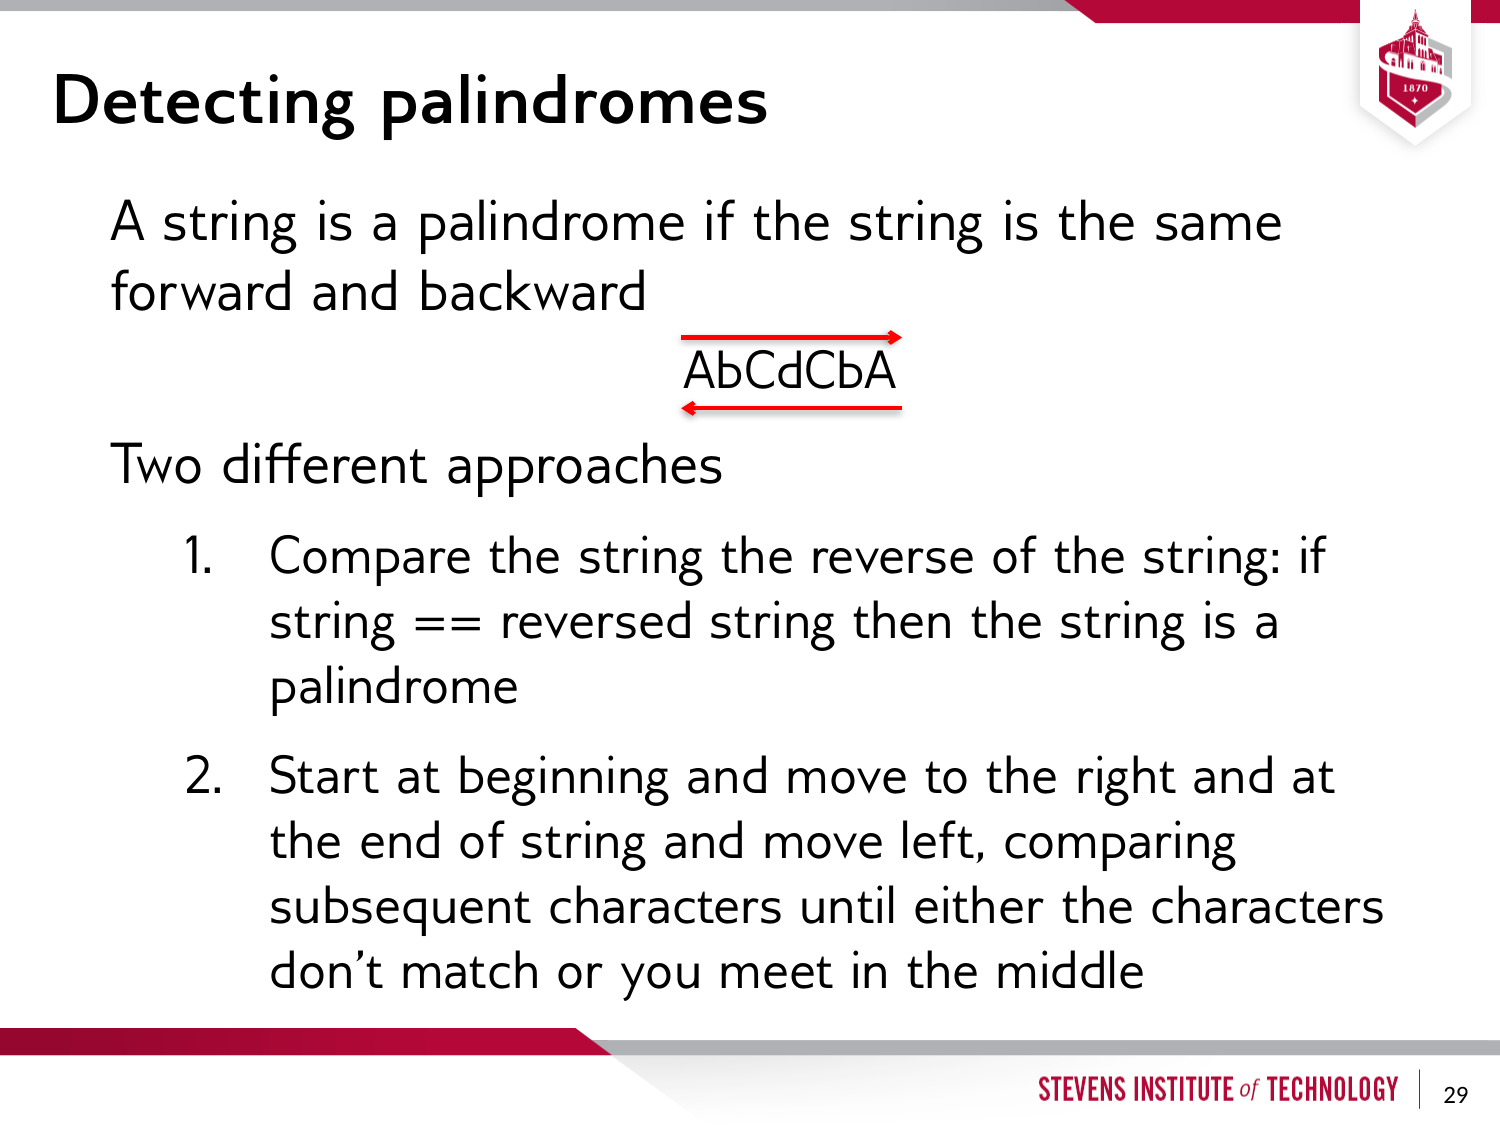

# Detecting palindromes
A string is a palindrome if the string is the same forward and backward
AbCdCbA
Two different approaches
Compare the string the reverse of the string: if string == reversed string then the string is a palindrome
Start at beginning and move to the right and at the end of string and move left, comparing subsequent characters until either the characters don’t match or you meet in the middle

29